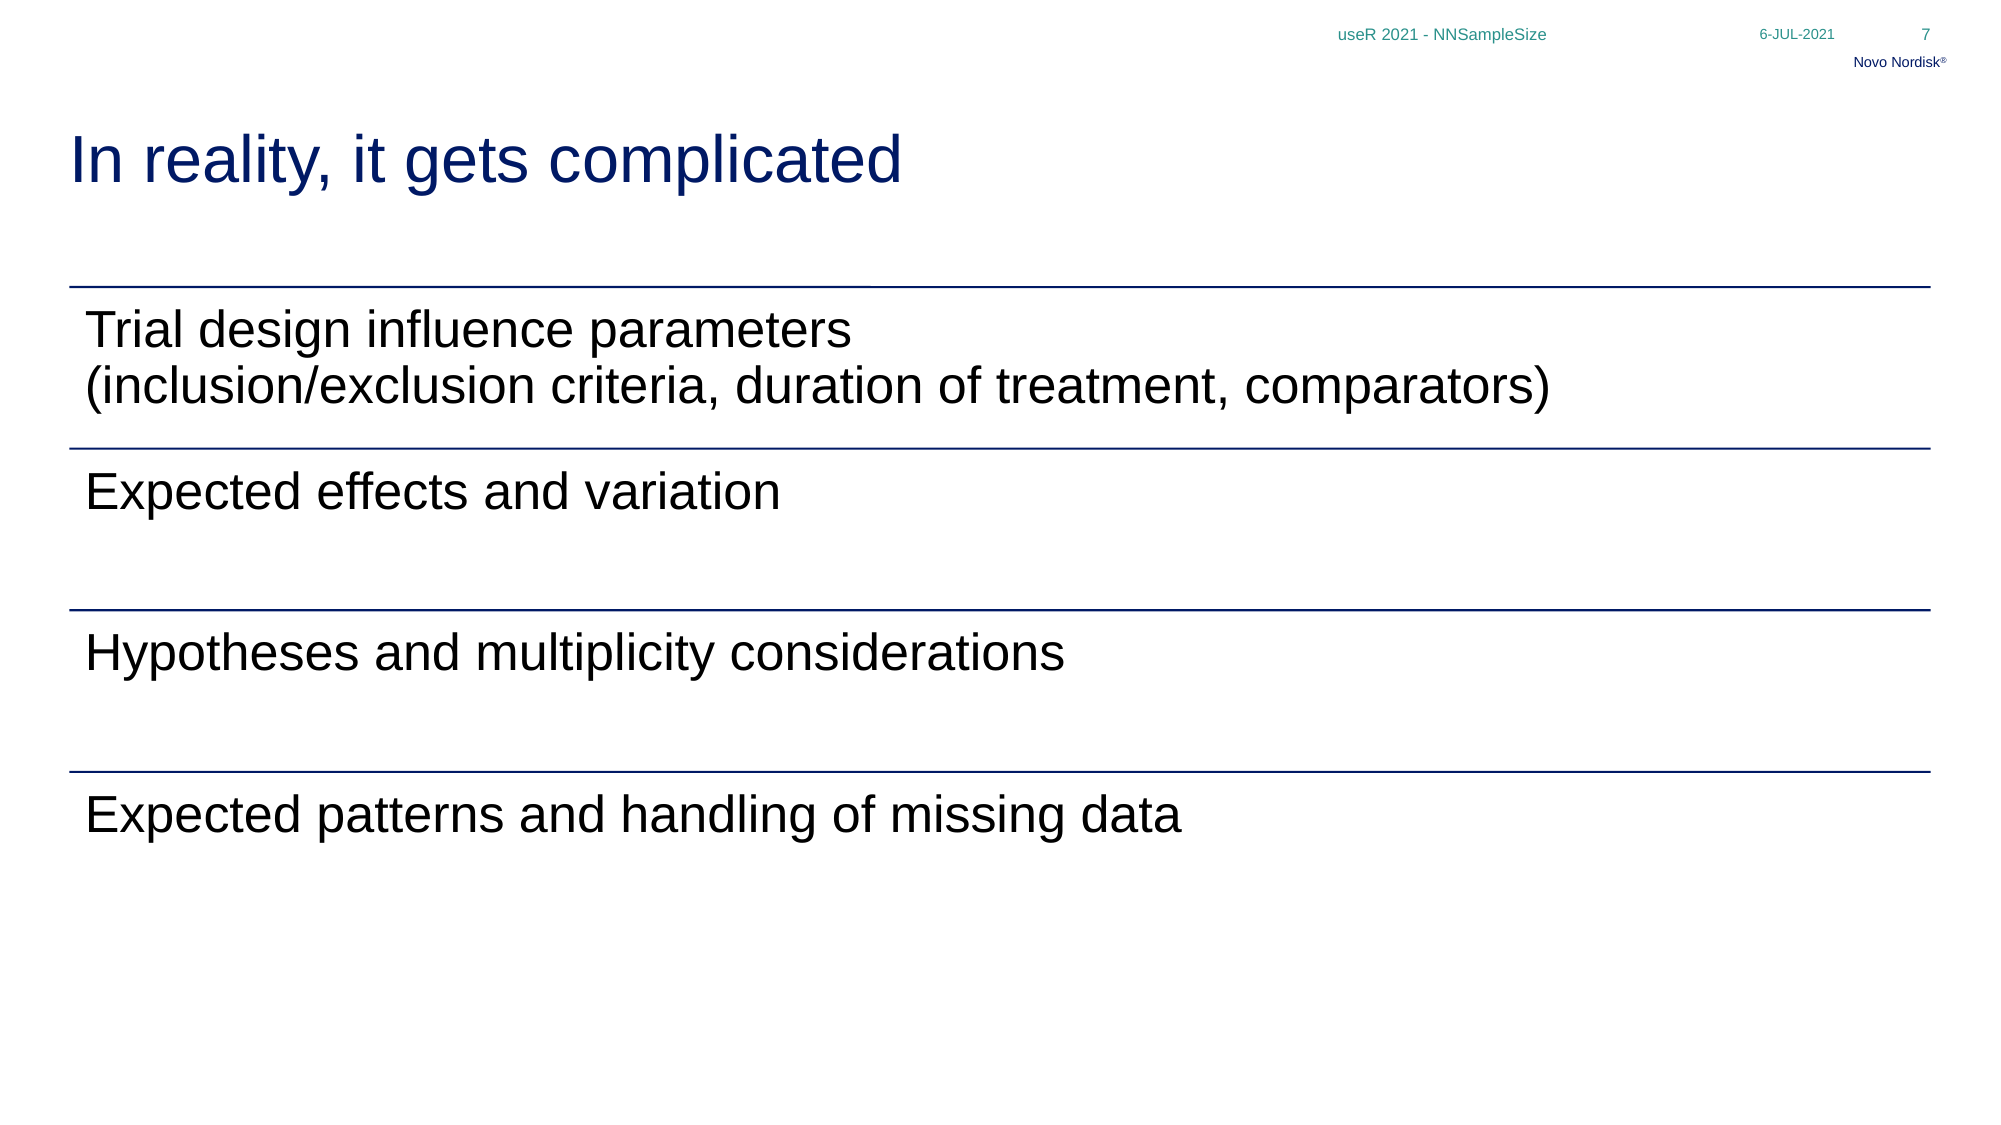

useR 2021 - NNSampleSize
6-JUL-2021
7
# In reality, it gets complicated
Trial design influence parameters
(inclusion/exclusion criteria, duration of treatment, comparators)
Expected effects and variation
Hypotheses and multiplicity considerations
Expected patterns and handling of missing data